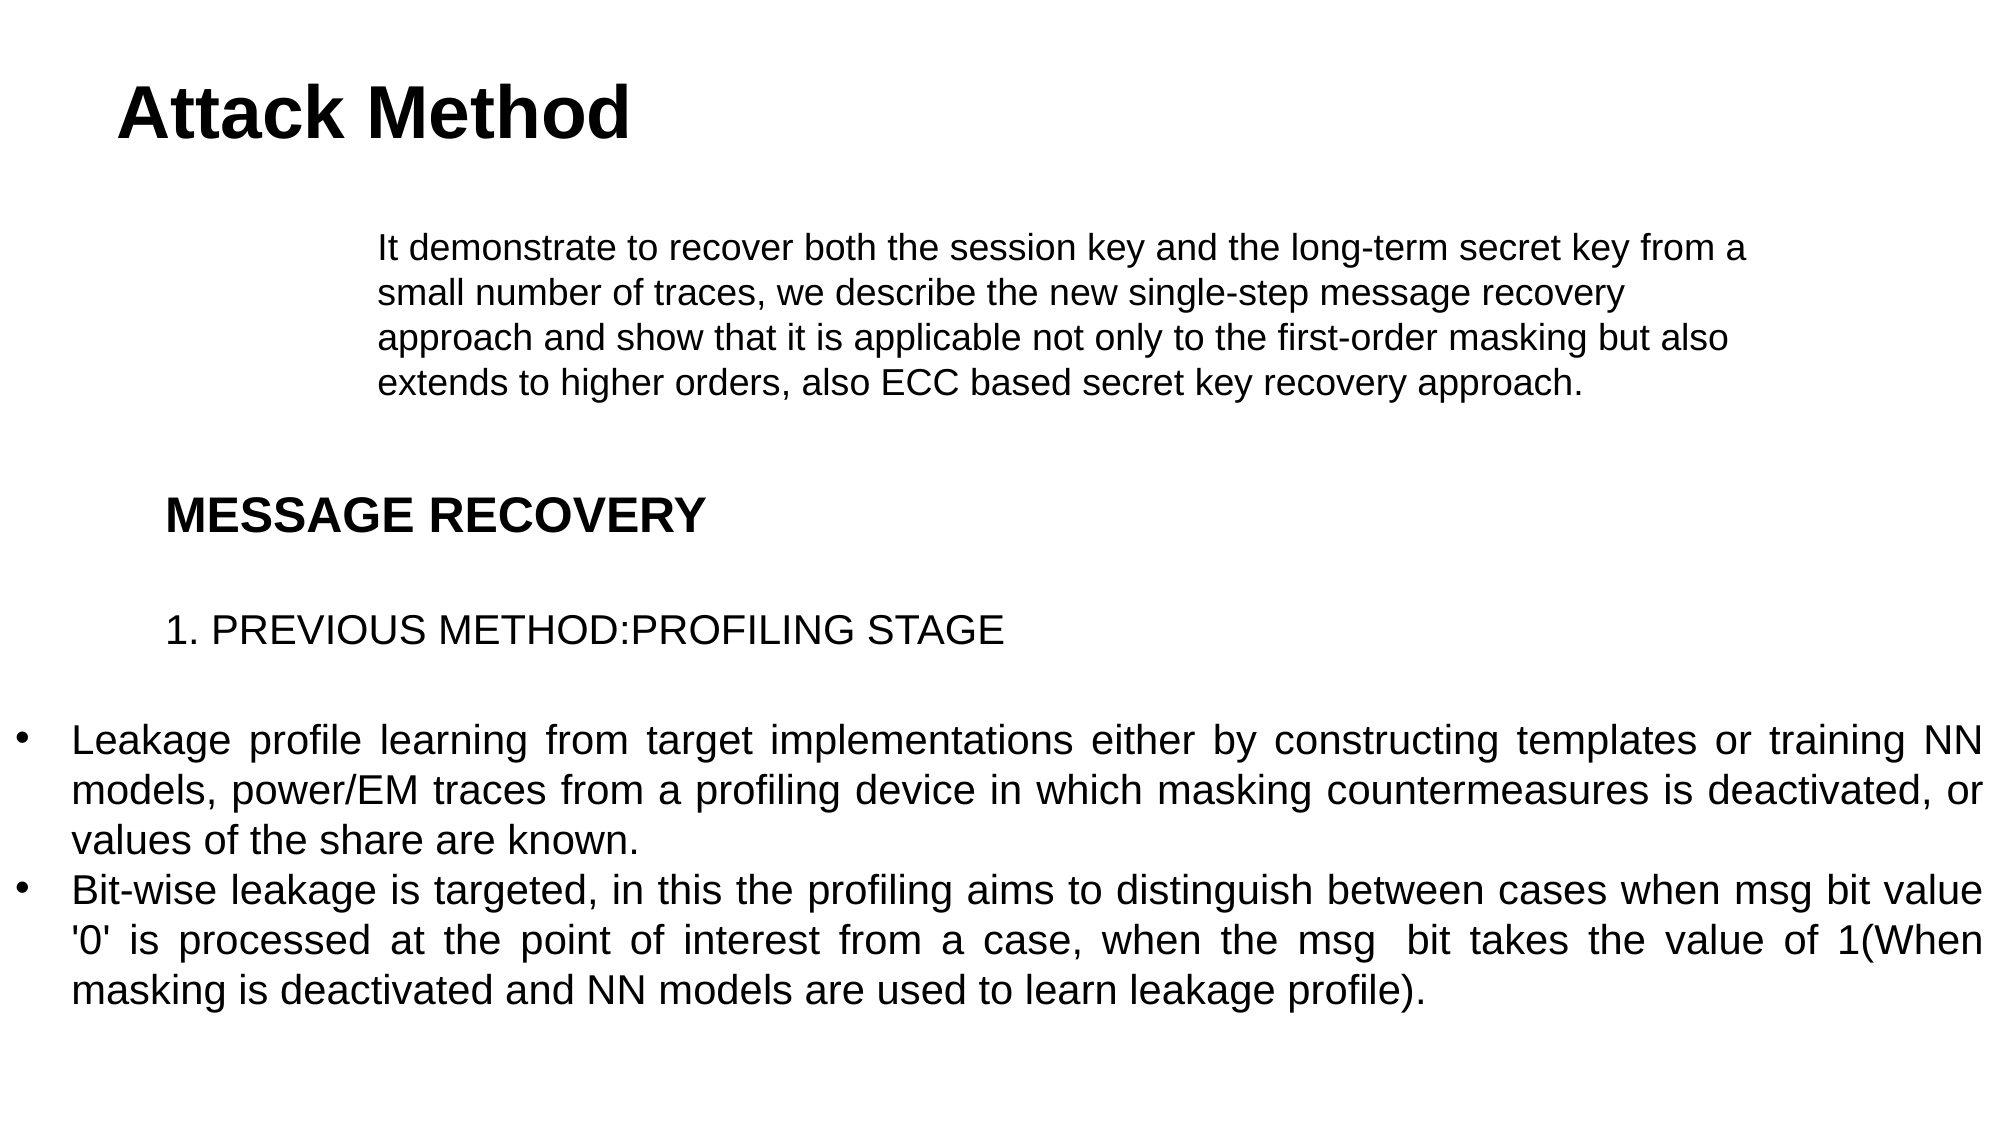

Attack Method
It demonstrate to recover both the session key and the long-term secret key from a small number of traces, we describe the new single-step message recovery approach and show that it is applicable not only to the first-order masking but also extends to higher orders, also ECC based secret key recovery approach.
	MESSAGE RECOVERY

	1. PREVIOUS METHOD:PROFILING STAGE

Leakage profile learning from target implementations either by constructing templates or training NN models, power/EM traces from a profiling device in which masking countermeasures is deactivated, or values of the share are known.
Bit-wise leakage is targeted, in this the profiling aims to distinguish between cases when msg bit value '0' is processed at the point of interest from a case, when the msg  bit takes the value of 1(When masking is deactivated and NN models are used to learn leakage profile).